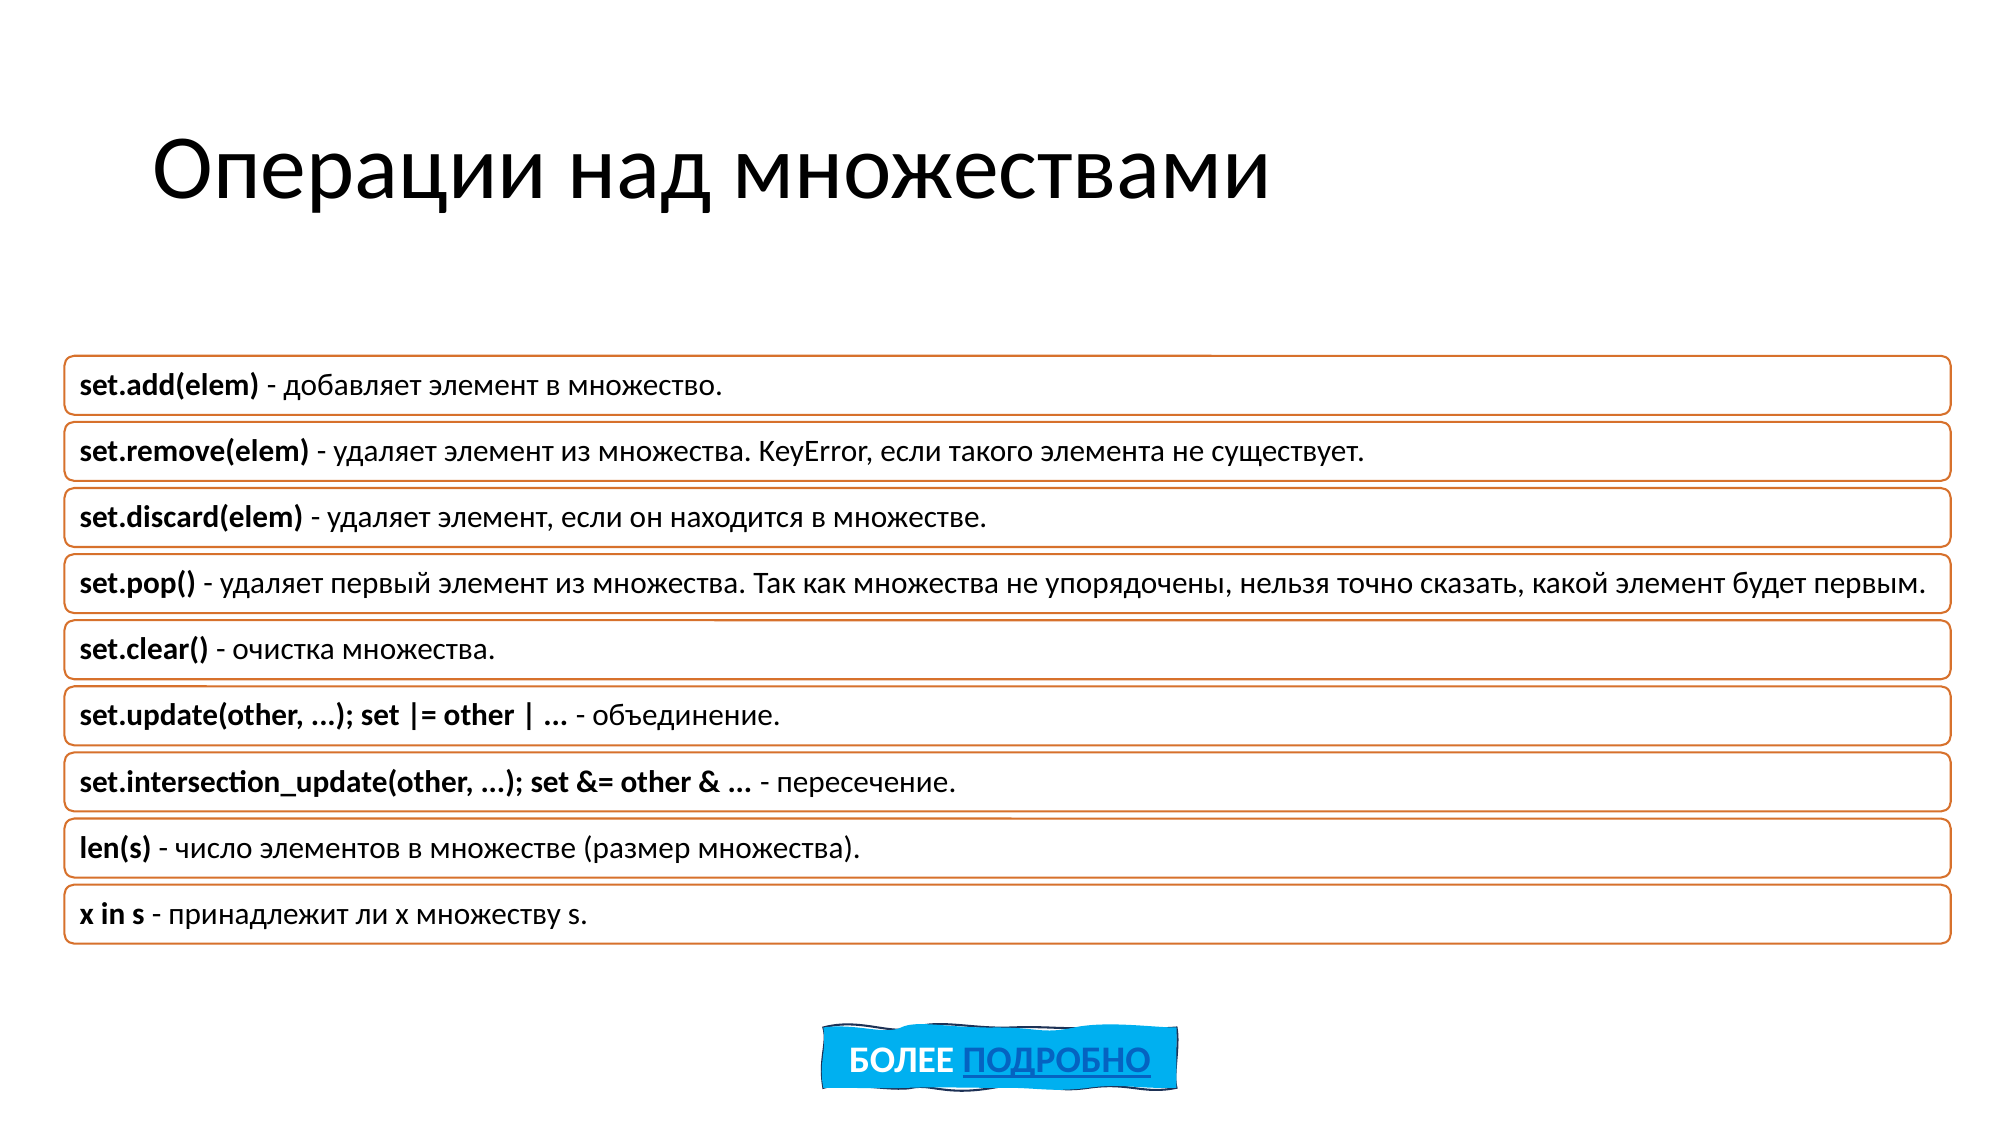

# Операции над множествами
set.add(elem) - добавляет элемент в множество.
set.remove(elem) - удаляет элемент из множества. KeyError, если такого элемента не существует.
set.discard(elem) - удаляет элемент, если он находится в множестве.
set.pop() - удаляет первый элемент из множества. Так как множества не упорядочены, нельзя точно сказать, какой элемент будет первым.
set.clear() - очистка множества.
set.update(other, ...); set |= other | ... - объединение.
set.intersection_update(other, ...); set &= other & ... - пересечение.
len(s) - число элементов в множестве (размер множества).
x in s - принадлежит ли x множеству s.
БОЛЕЕ ПОДРОБНО